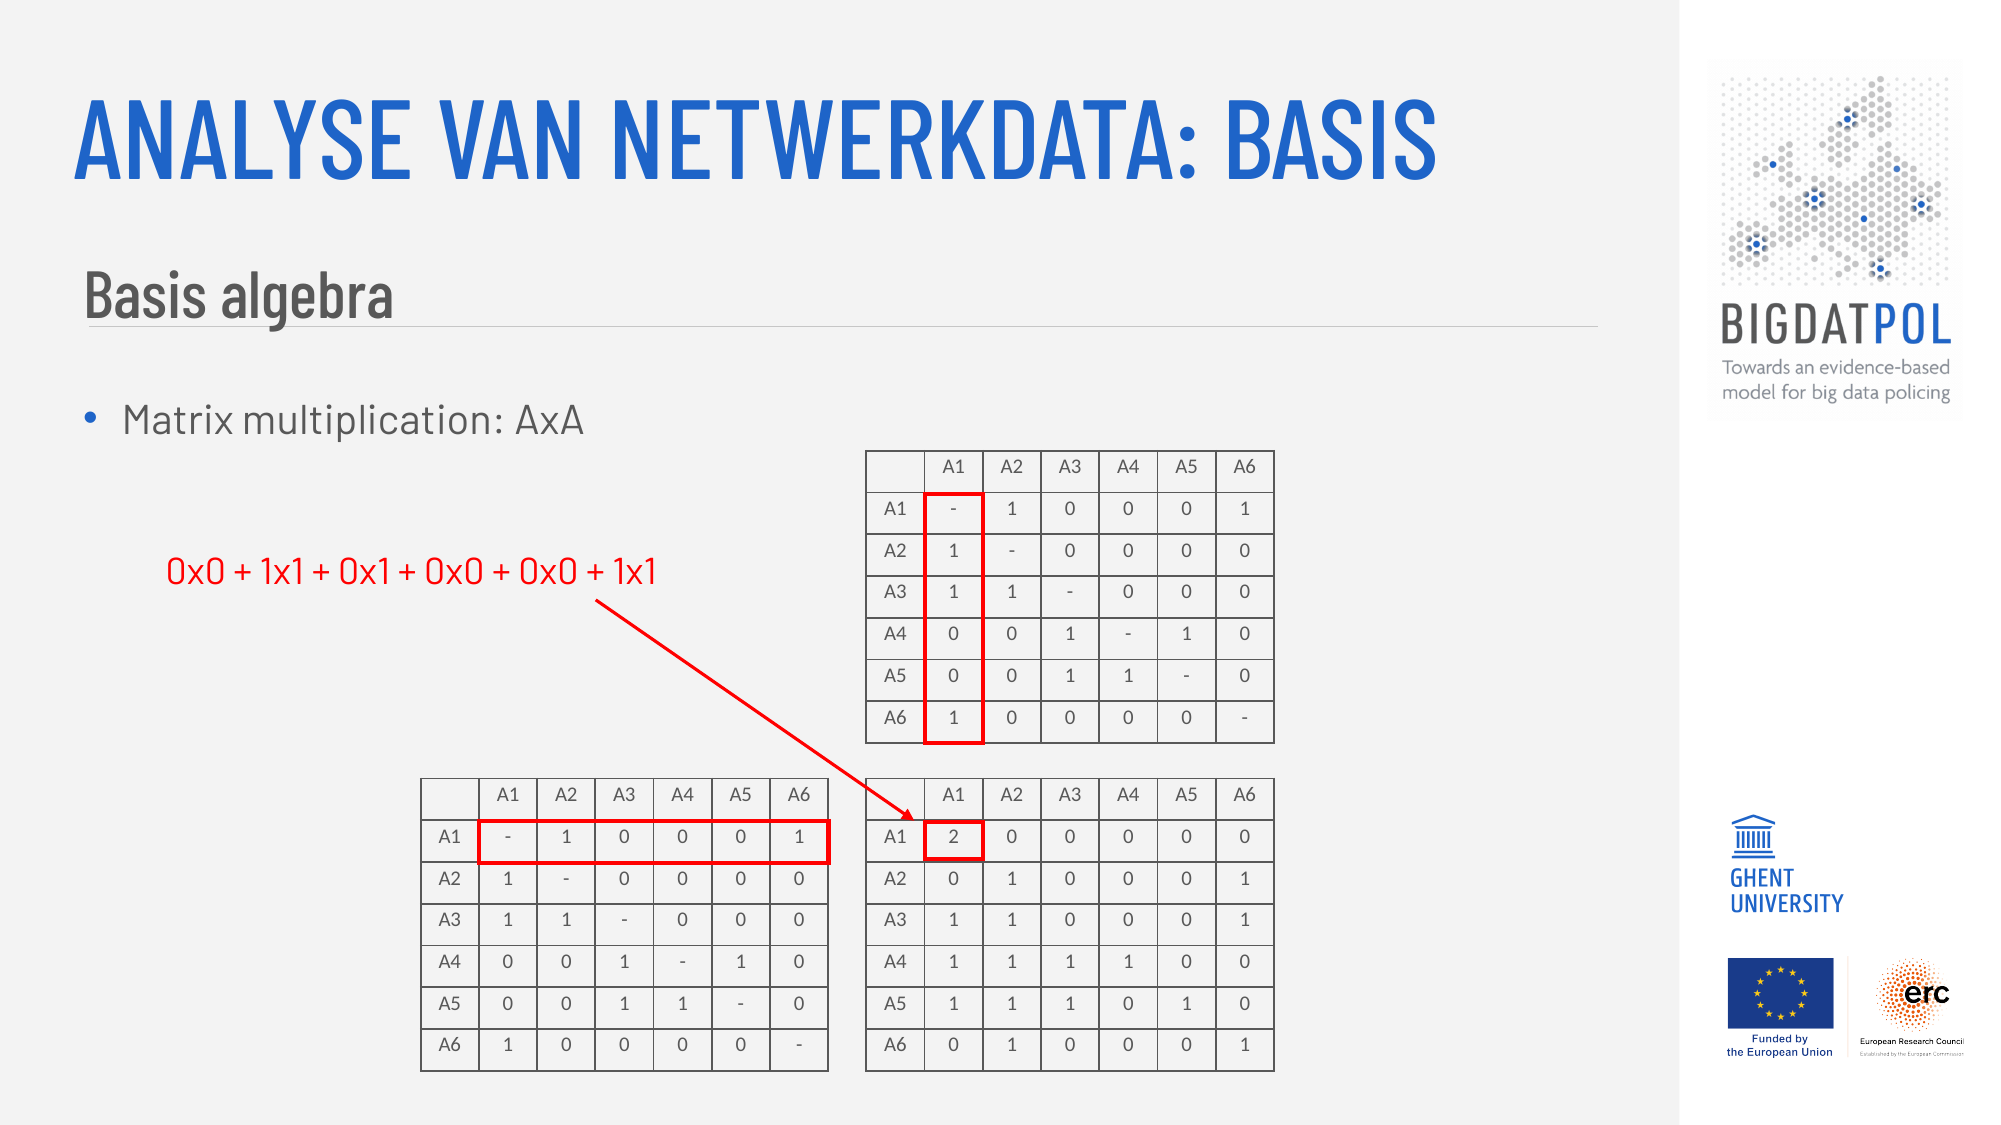

# Analyse van netwerkdata: basis
Basis algebra
Matrix multiplication: AxA
|  | A1 | A2 | A3 | A4 | A5 | A6 |
| --- | --- | --- | --- | --- | --- | --- |
| A1 | - | 1 | 0 | 0 | 0 | 1 |
| A2 | 1 | - | 0 | 0 | 0 | 0 |
| A3 | 1 | 1 | - | 0 | 0 | 0 |
| A4 | 0 | 0 | 1 | - | 1 | 0 |
| A5 | 0 | 0 | 1 | 1 | - | 0 |
| A6 | 1 | 0 | 0 | 0 | 0 | - |
|  |
| --- |
0x0 + 1x1 + 0x1 + 0x0 + 0x0 + 1x1
|  | A1 | A2 | A3 | A4 | A5 | A6 |
| --- | --- | --- | --- | --- | --- | --- |
| A1 | - | 1 | 0 | 0 | 0 | 1 |
| A2 | 1 | - | 0 | 0 | 0 | 0 |
| A3 | 1 | 1 | - | 0 | 0 | 0 |
| A4 | 0 | 0 | 1 | - | 1 | 0 |
| A5 | 0 | 0 | 1 | 1 | - | 0 |
| A6 | 1 | 0 | 0 | 0 | 0 | - |
|  | A1 | A2 | A3 | A4 | A5 | A6 |
| --- | --- | --- | --- | --- | --- | --- |
| A1 | 2 | 0 | 0 | 0 | 0 | 0 |
| A2 | 0 | 1 | 0 | 0 | 0 | 1 |
| A3 | 1 | 1 | 0 | 0 | 0 | 1 |
| A4 | 1 | 1 | 1 | 1 | 0 | 0 |
| A5 | 1 | 1 | 1 | 0 | 1 | 0 |
| A6 | 0 | 1 | 0 | 0 | 0 | 1 |
|  |
| --- |
|  |
| --- |